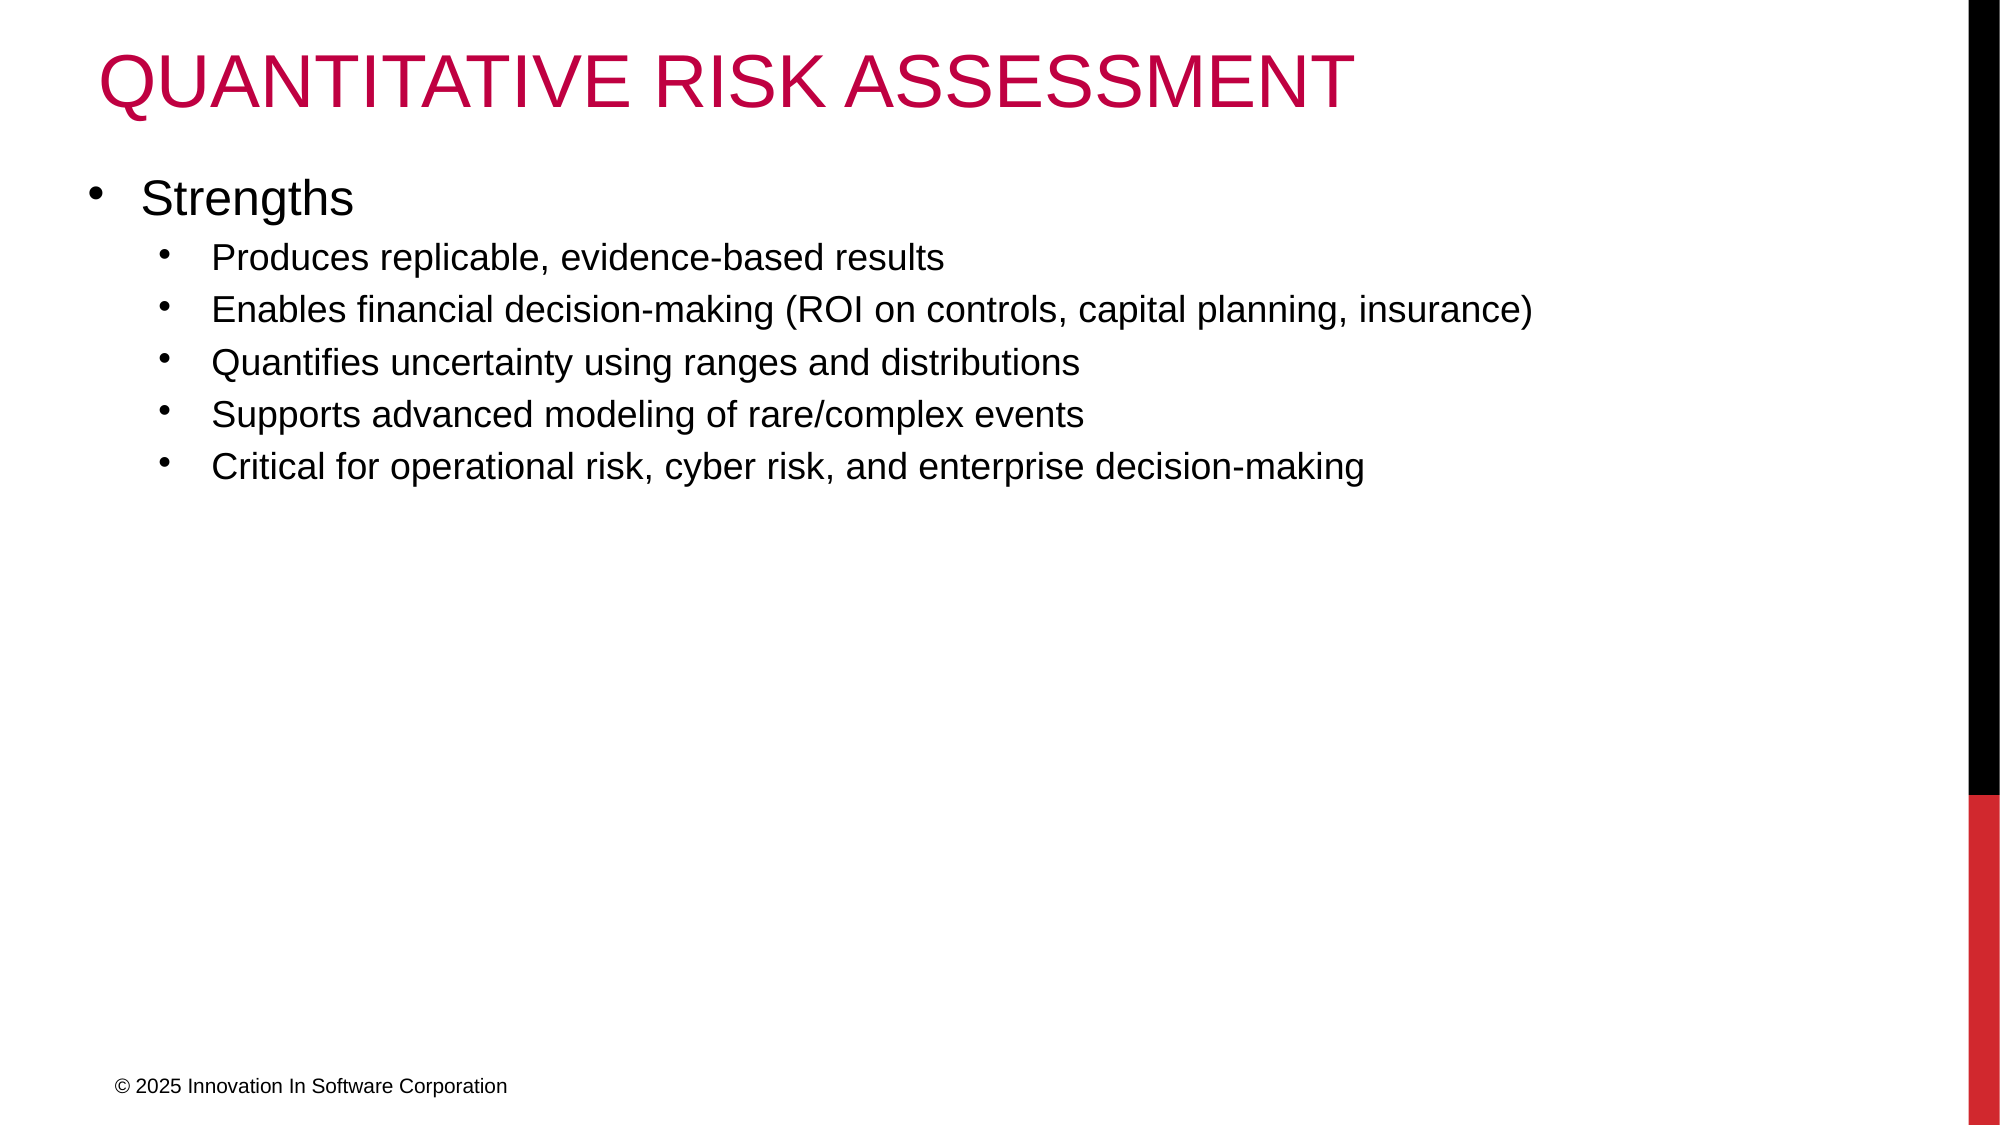

# Quantitative Risk Assessment
Strengths
Produces replicable, evidence-based results
Enables financial decision-making (ROI on controls, capital planning, insurance)
Quantifies uncertainty using ranges and distributions
Supports advanced modeling of rare/complex events
Critical for operational risk, cyber risk, and enterprise decision-making
© 2025 Innovation In Software Corporation